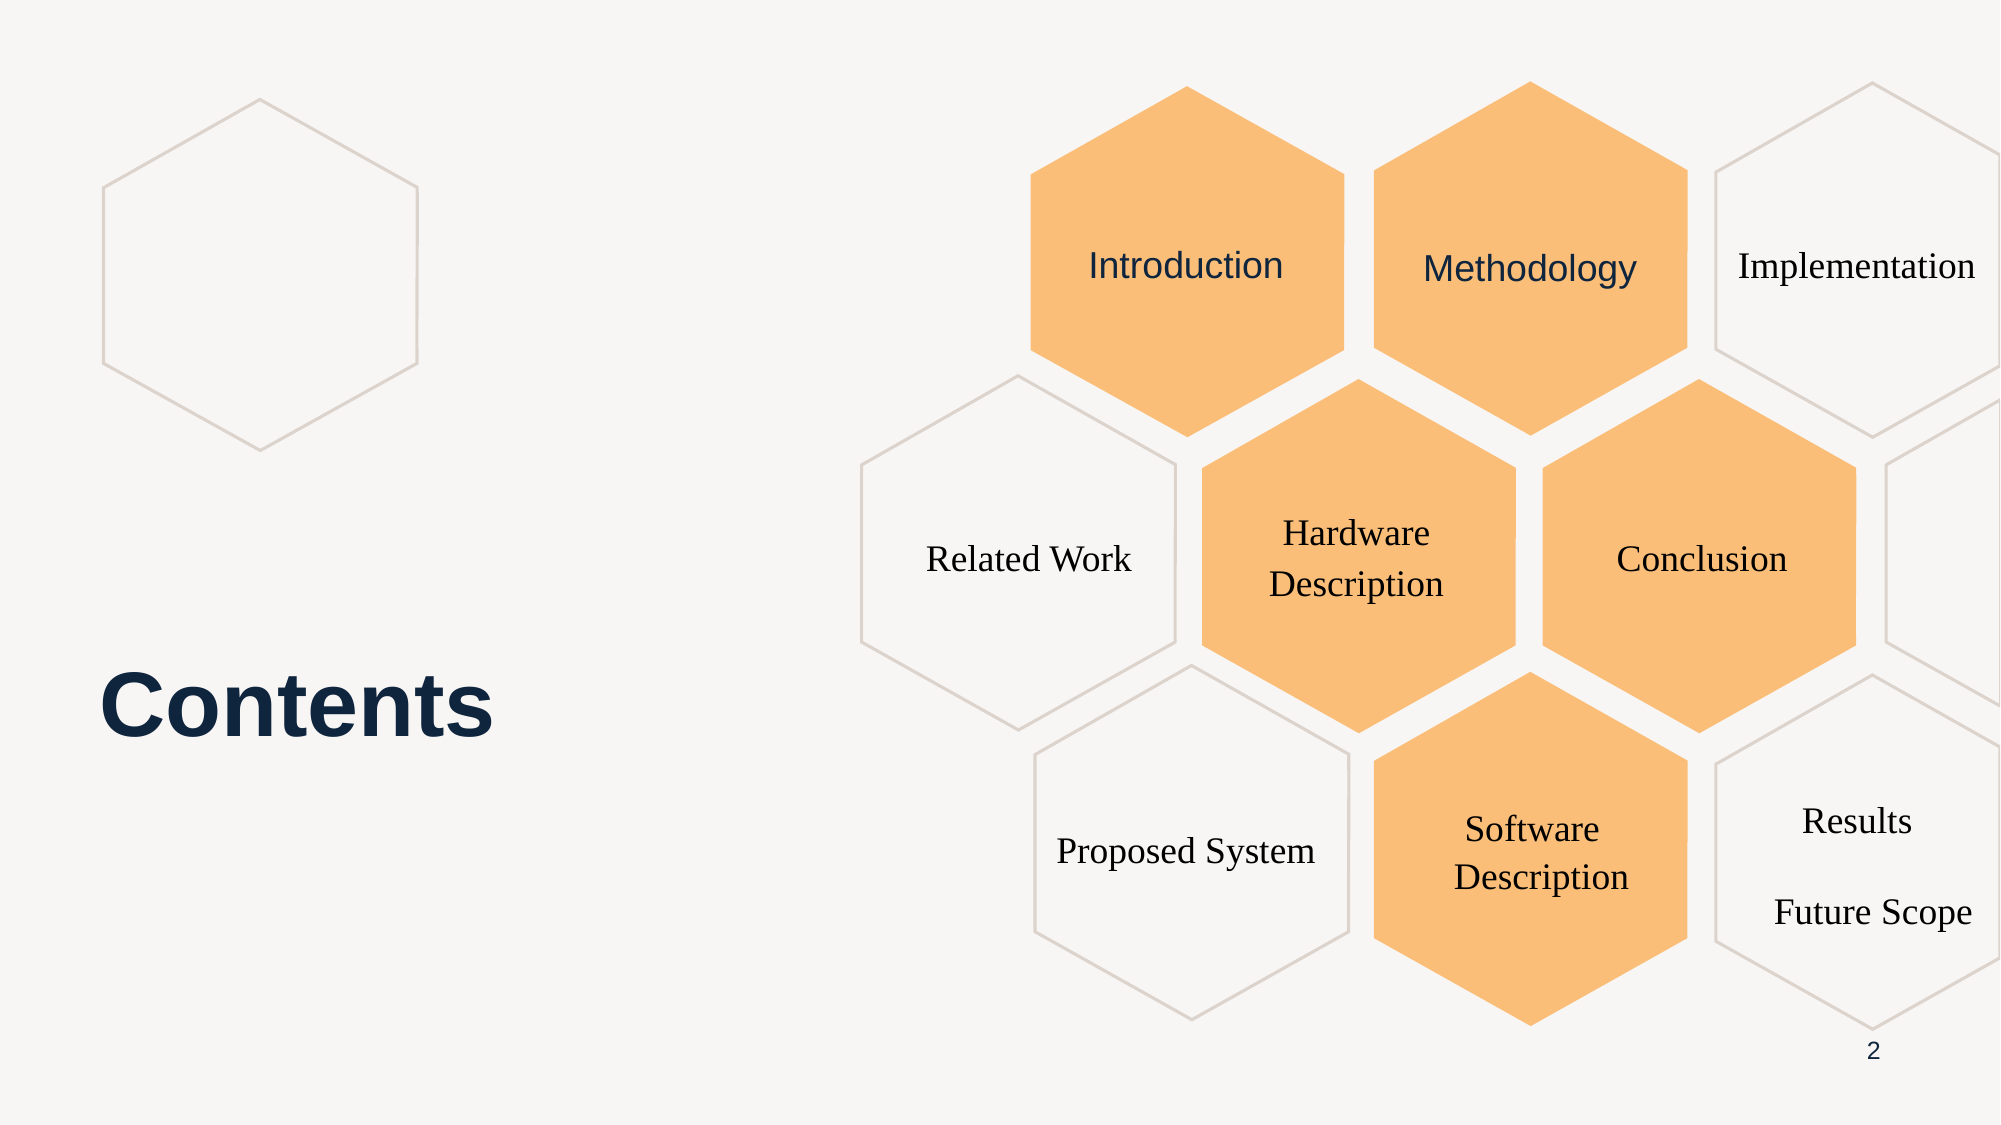

Introduction
Methodology
Implementation
Hardware Description
Related Work
Conclusion
# Contents
Proposed System
Results
 Software
 Description
Future Scope
2